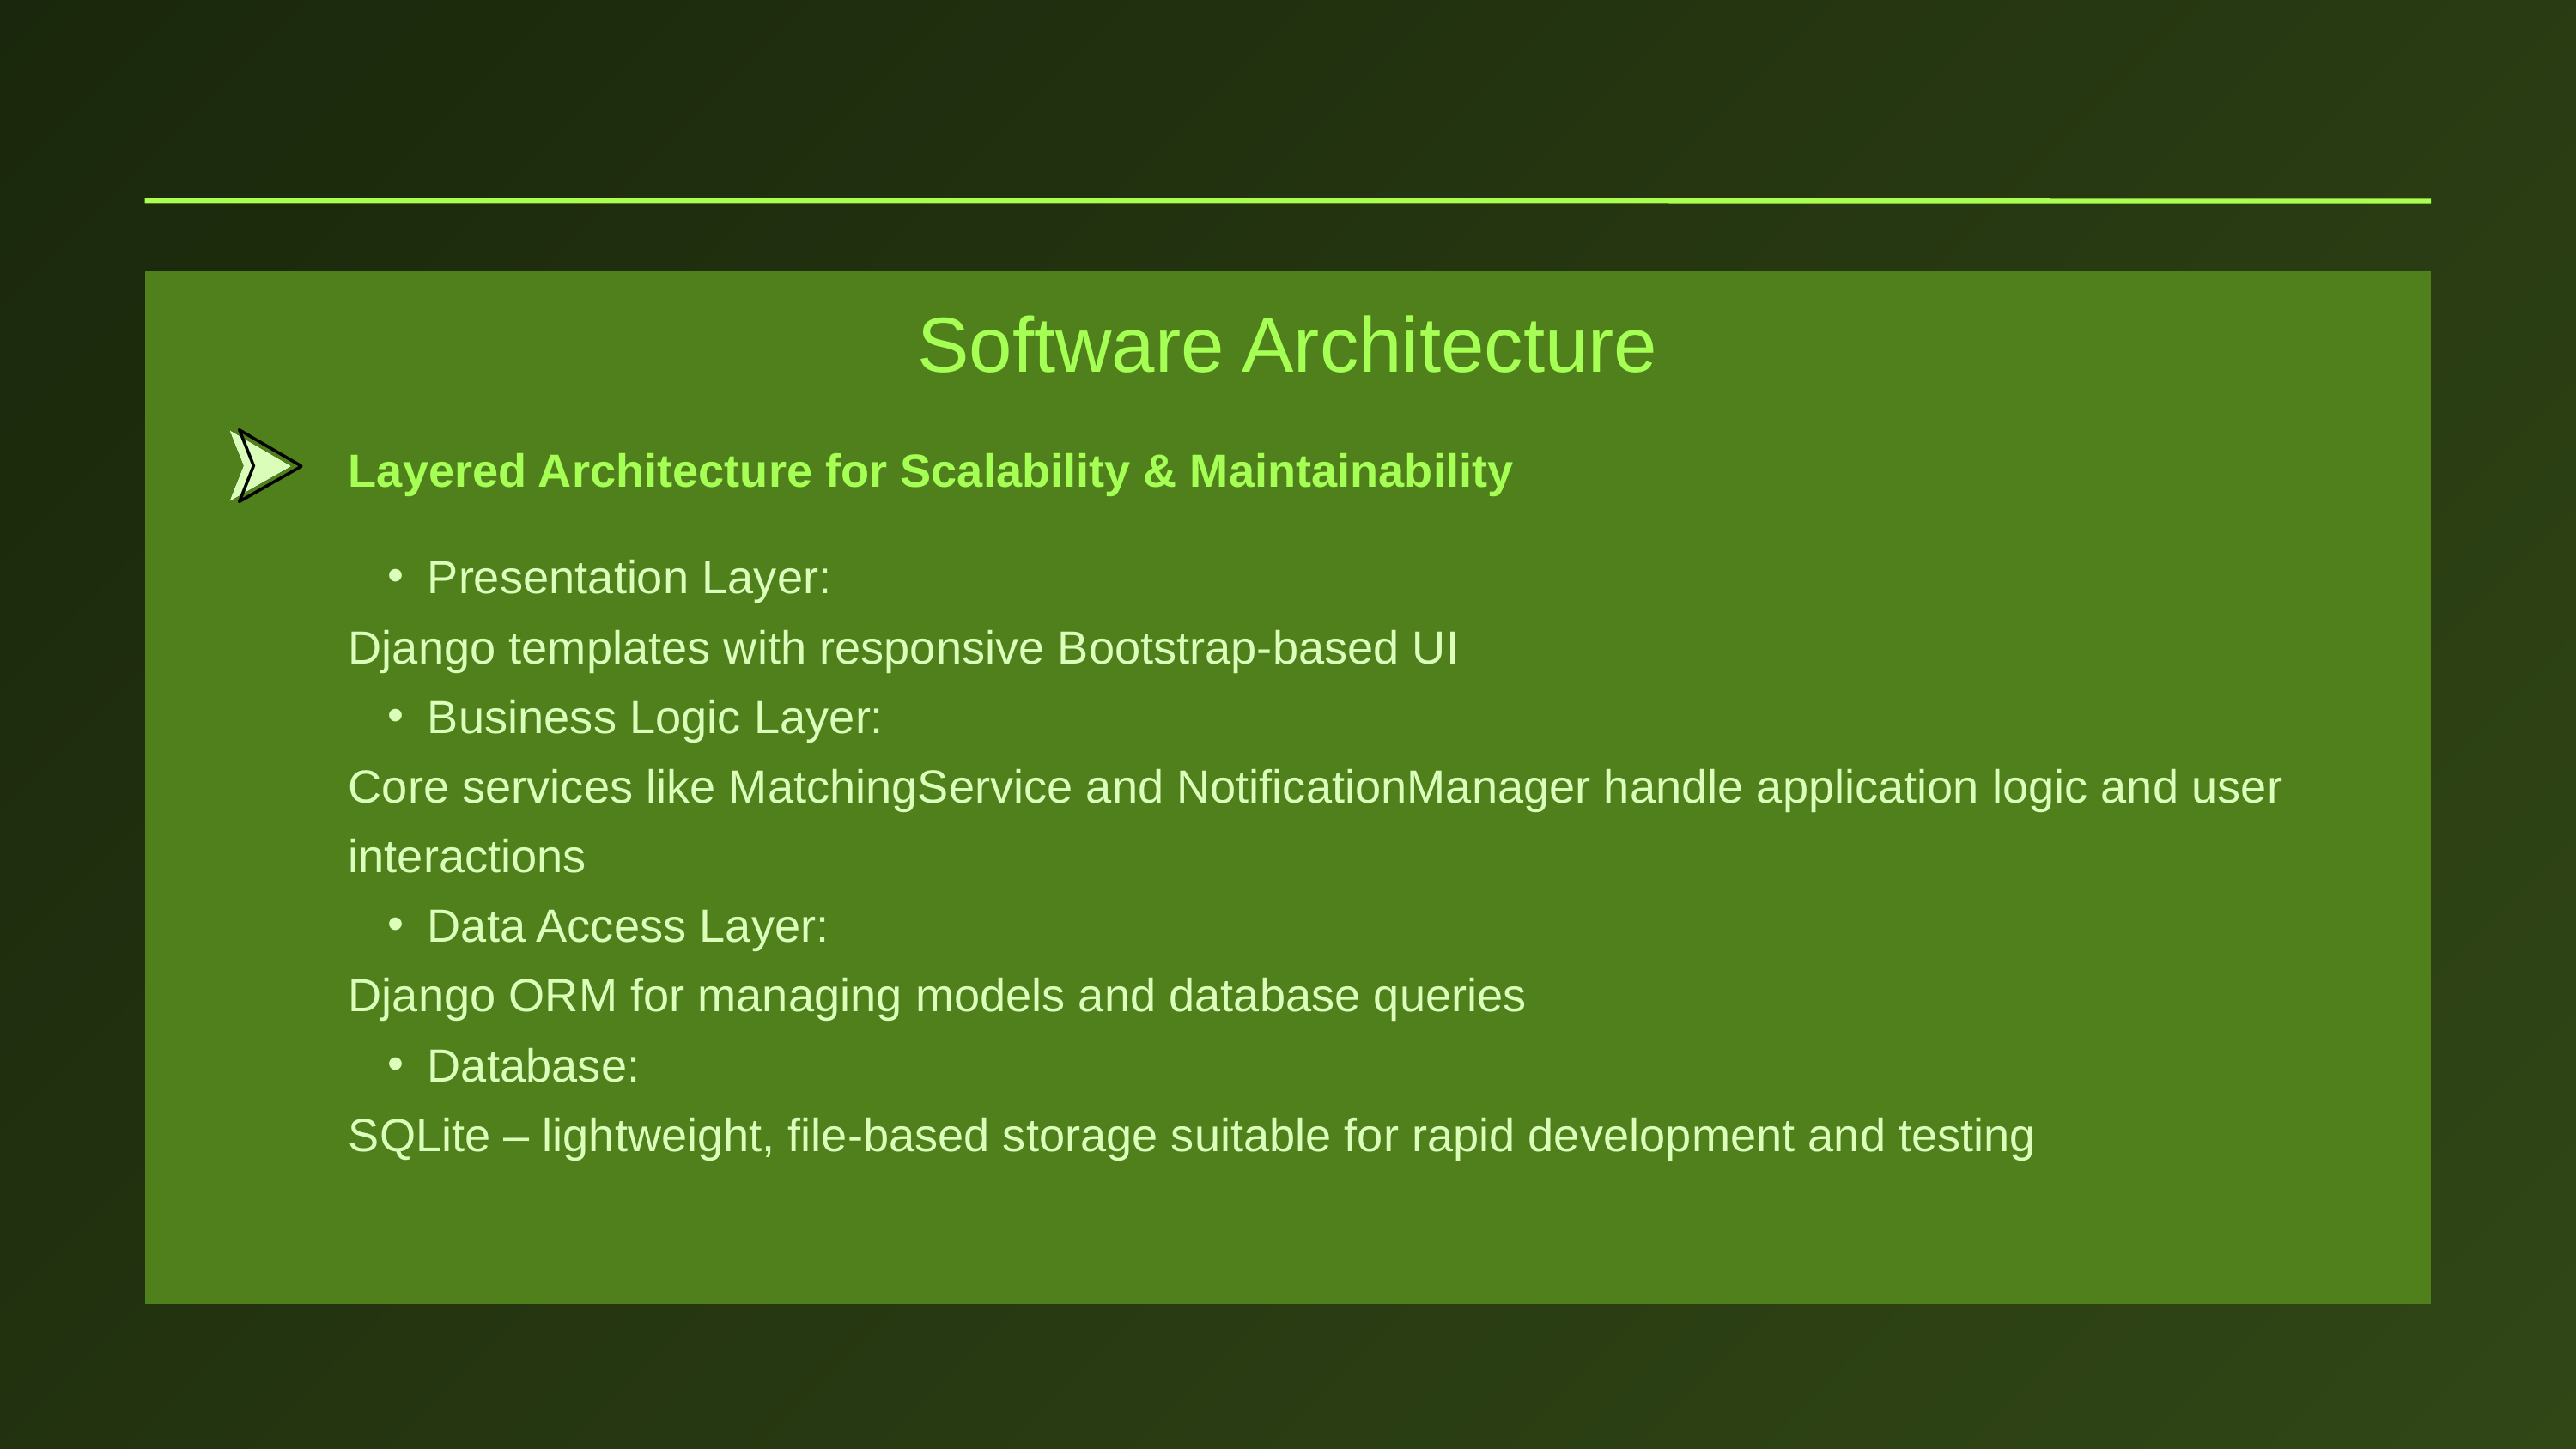

Software Architecture

Layered Architecture for Scalability & Maintainability
Presentation Layer:
Django templates with responsive Bootstrap-based UI
Business Logic Layer:
Core services like MatchingService and NotificationManager handle application logic and user interactions
Data Access Layer:
Django ORM for managing models and database queries
Database:
SQLite – lightweight, file-based storage suitable for rapid development and testing